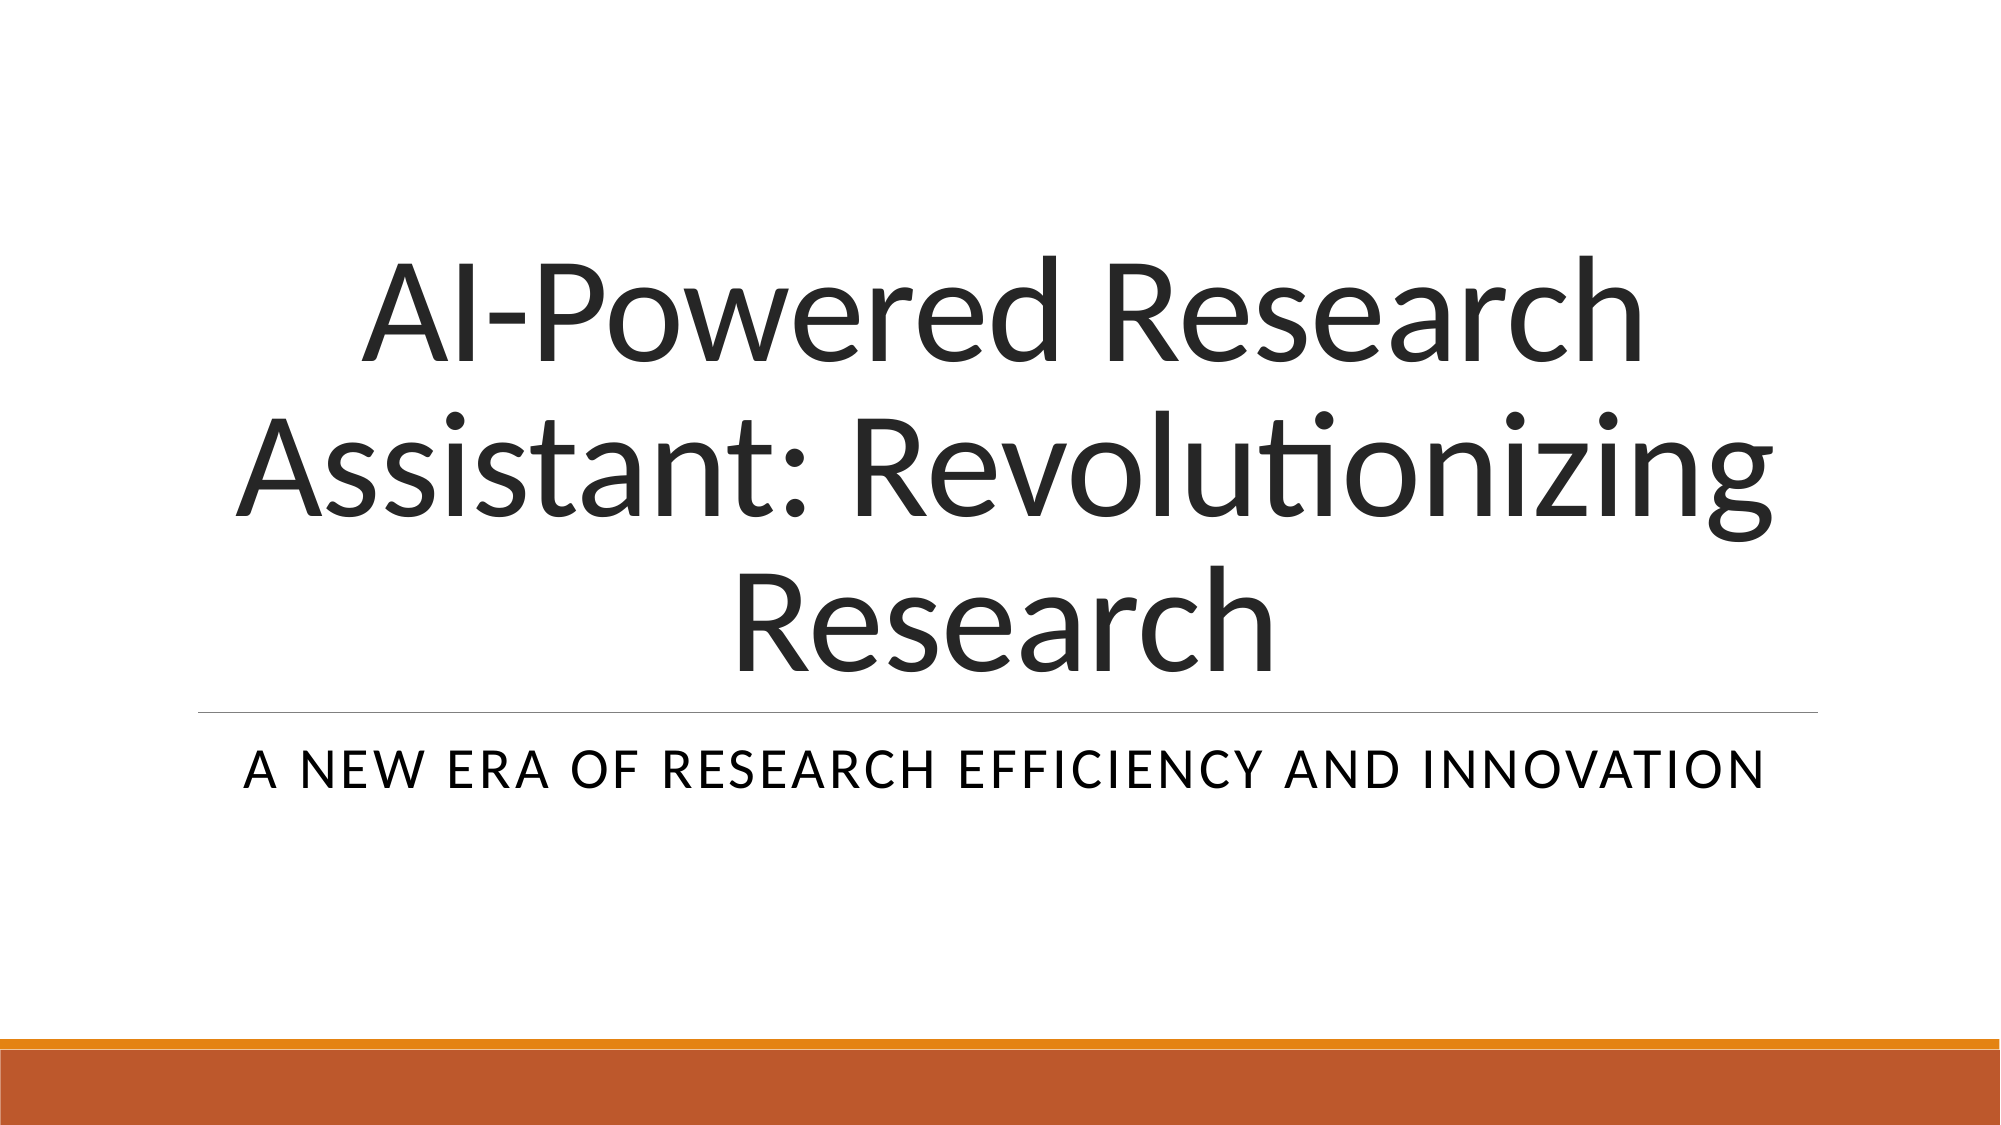

# AI-Powered Research Assistant: Revolutionizing Research
A New Era of Research Efficiency and Innovation